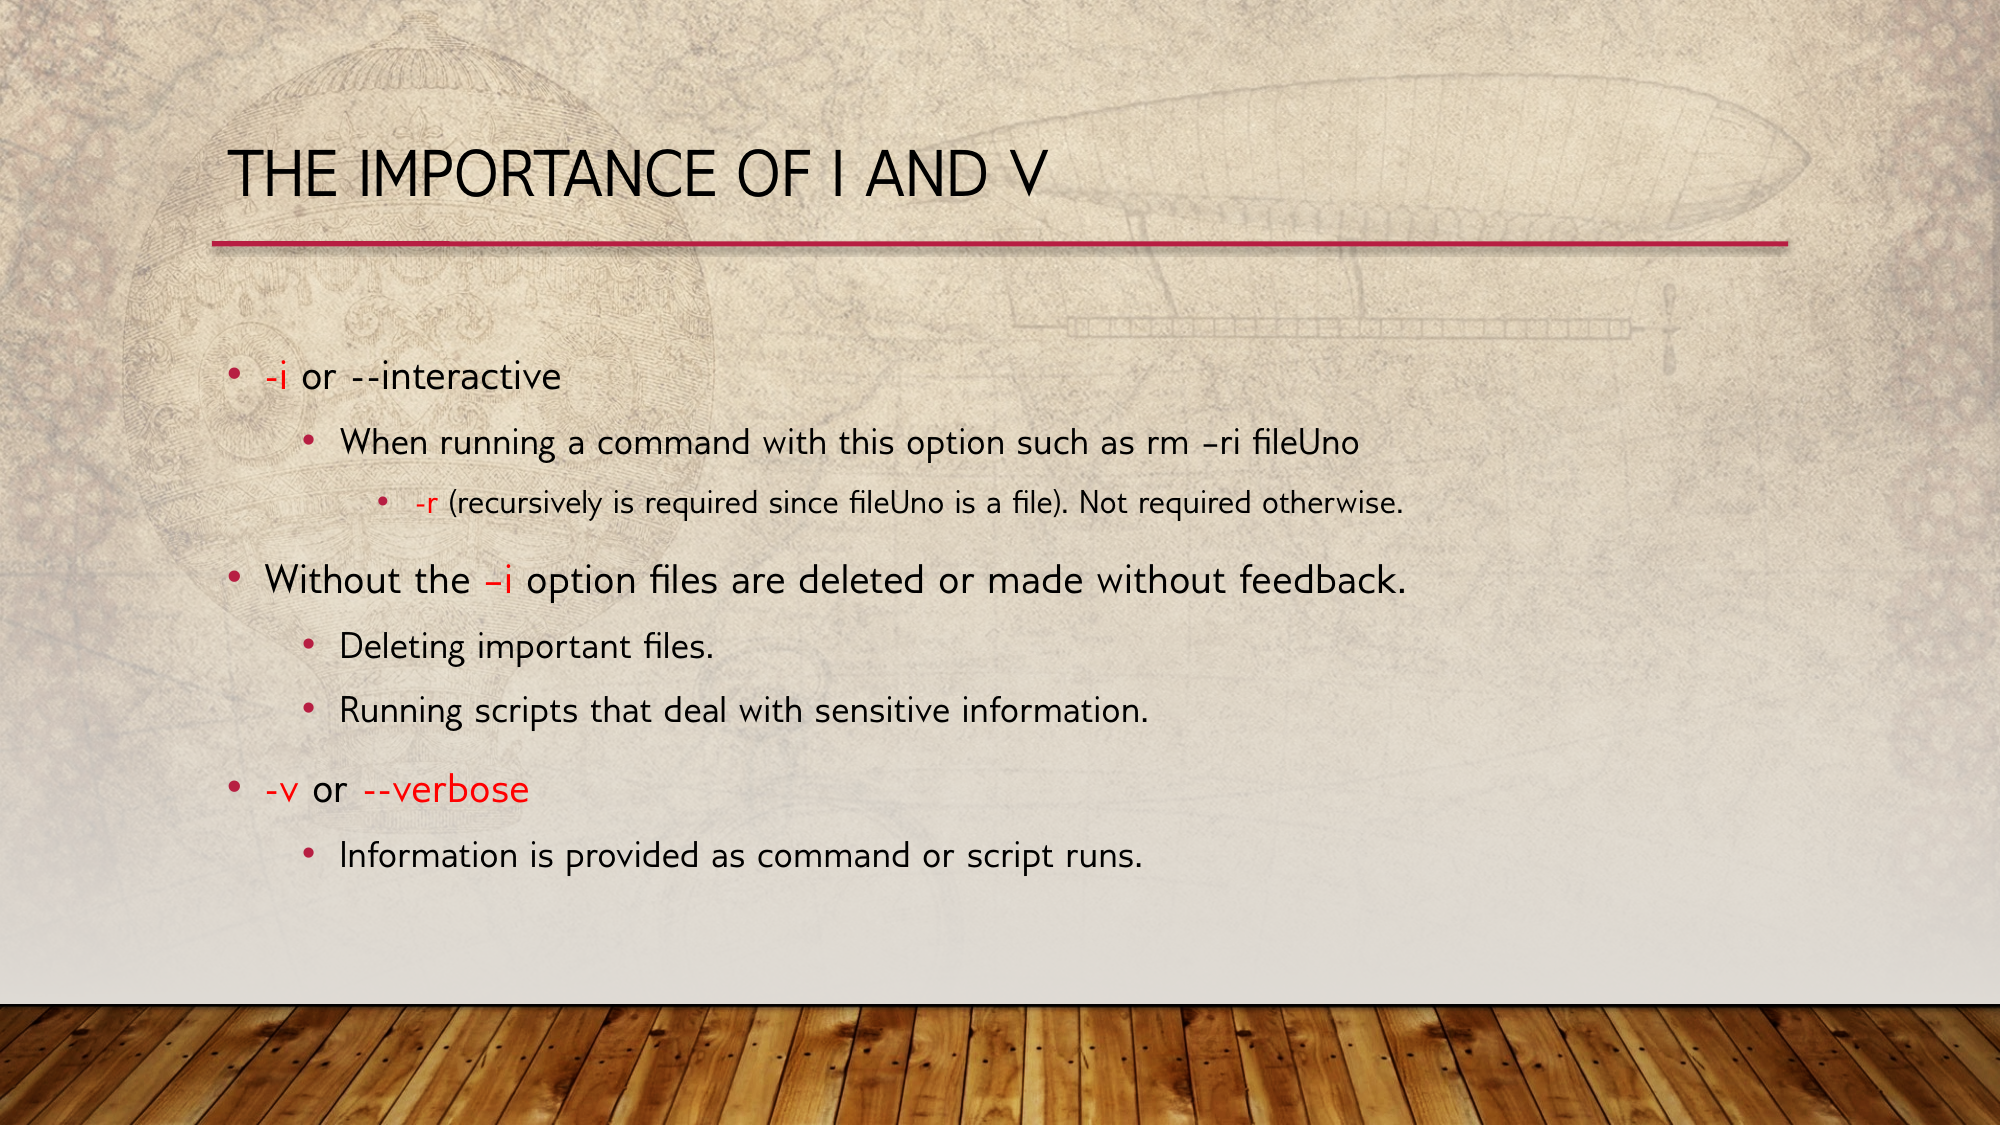

The importance of i and V
-i or --interactive
When running a command with this option such as rm –ri fileUno
-r (recursively is required since fileUno is a file). Not required otherwise.
Without the –i option files are deleted or made without feedback.
Deleting important files.
Running scripts that deal with sensitive information.
-v or --verbose
Information is provided as command or script runs.